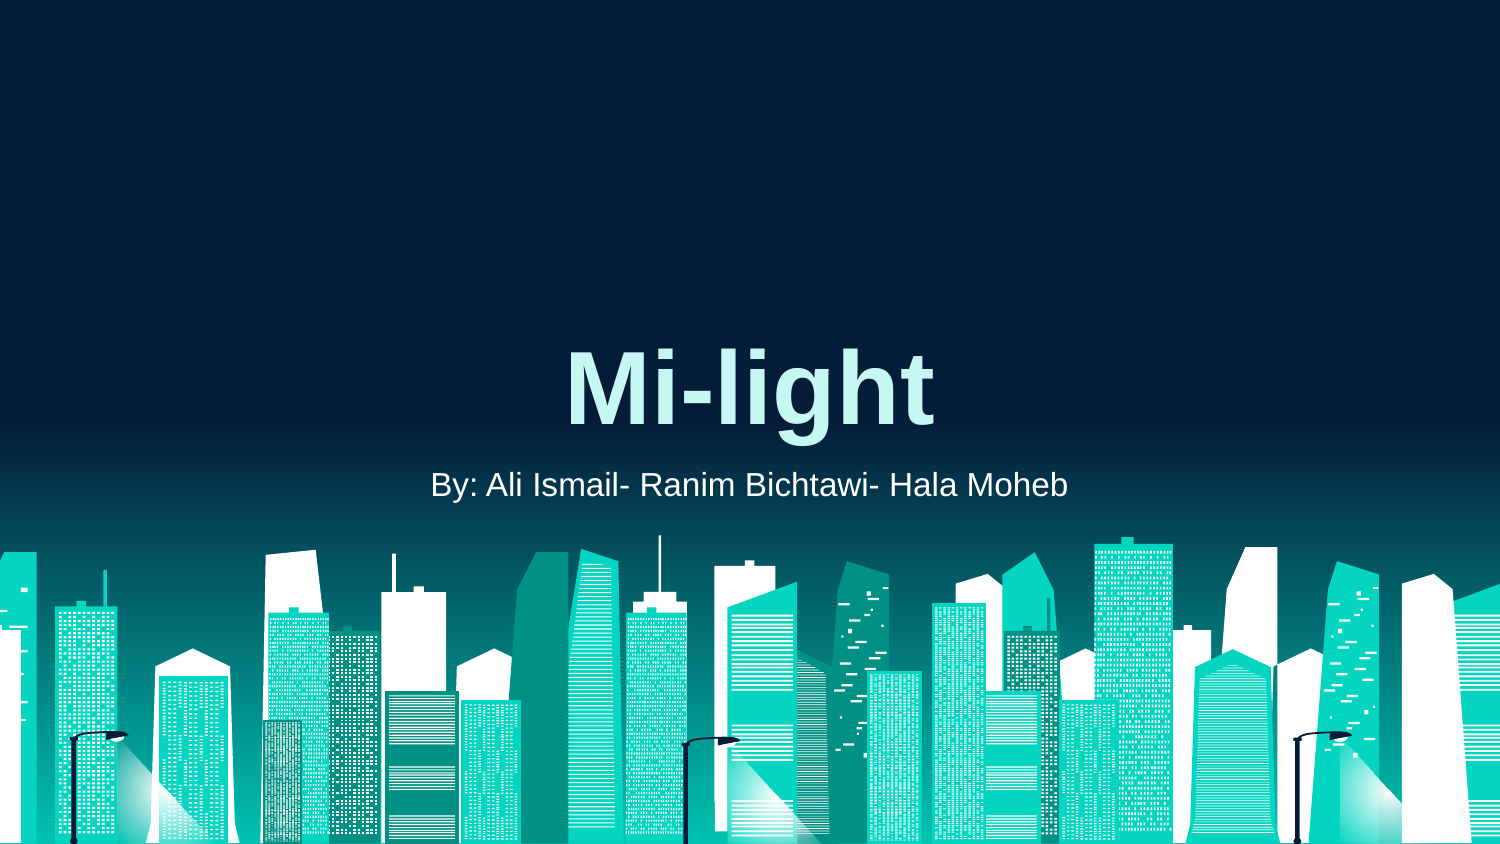

# Mi-light
By: Ali Ismail- Ranim Bichtawi- Hala Moheb